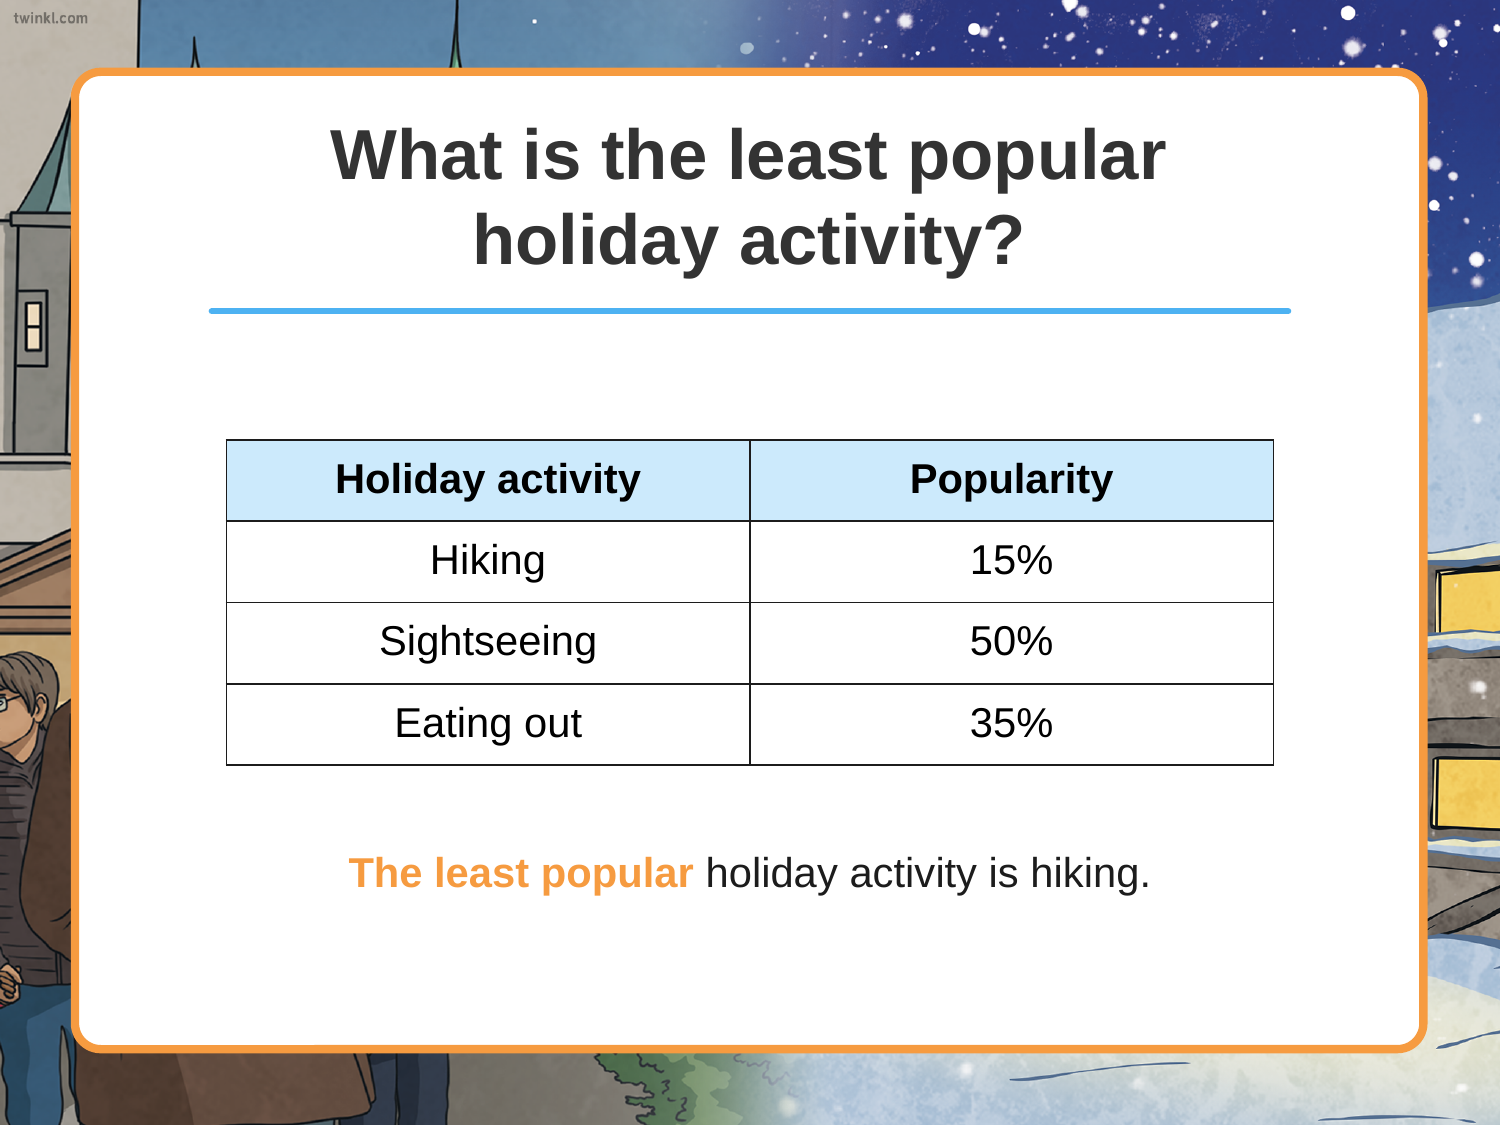

What is the least popular holiday activity?
| Holiday activity | Popularity |
| --- | --- |
| Hiking | 15% |
| Sightseeing | 50% |
| Eating out | 35% |
The least popular holiday activity is hiking.